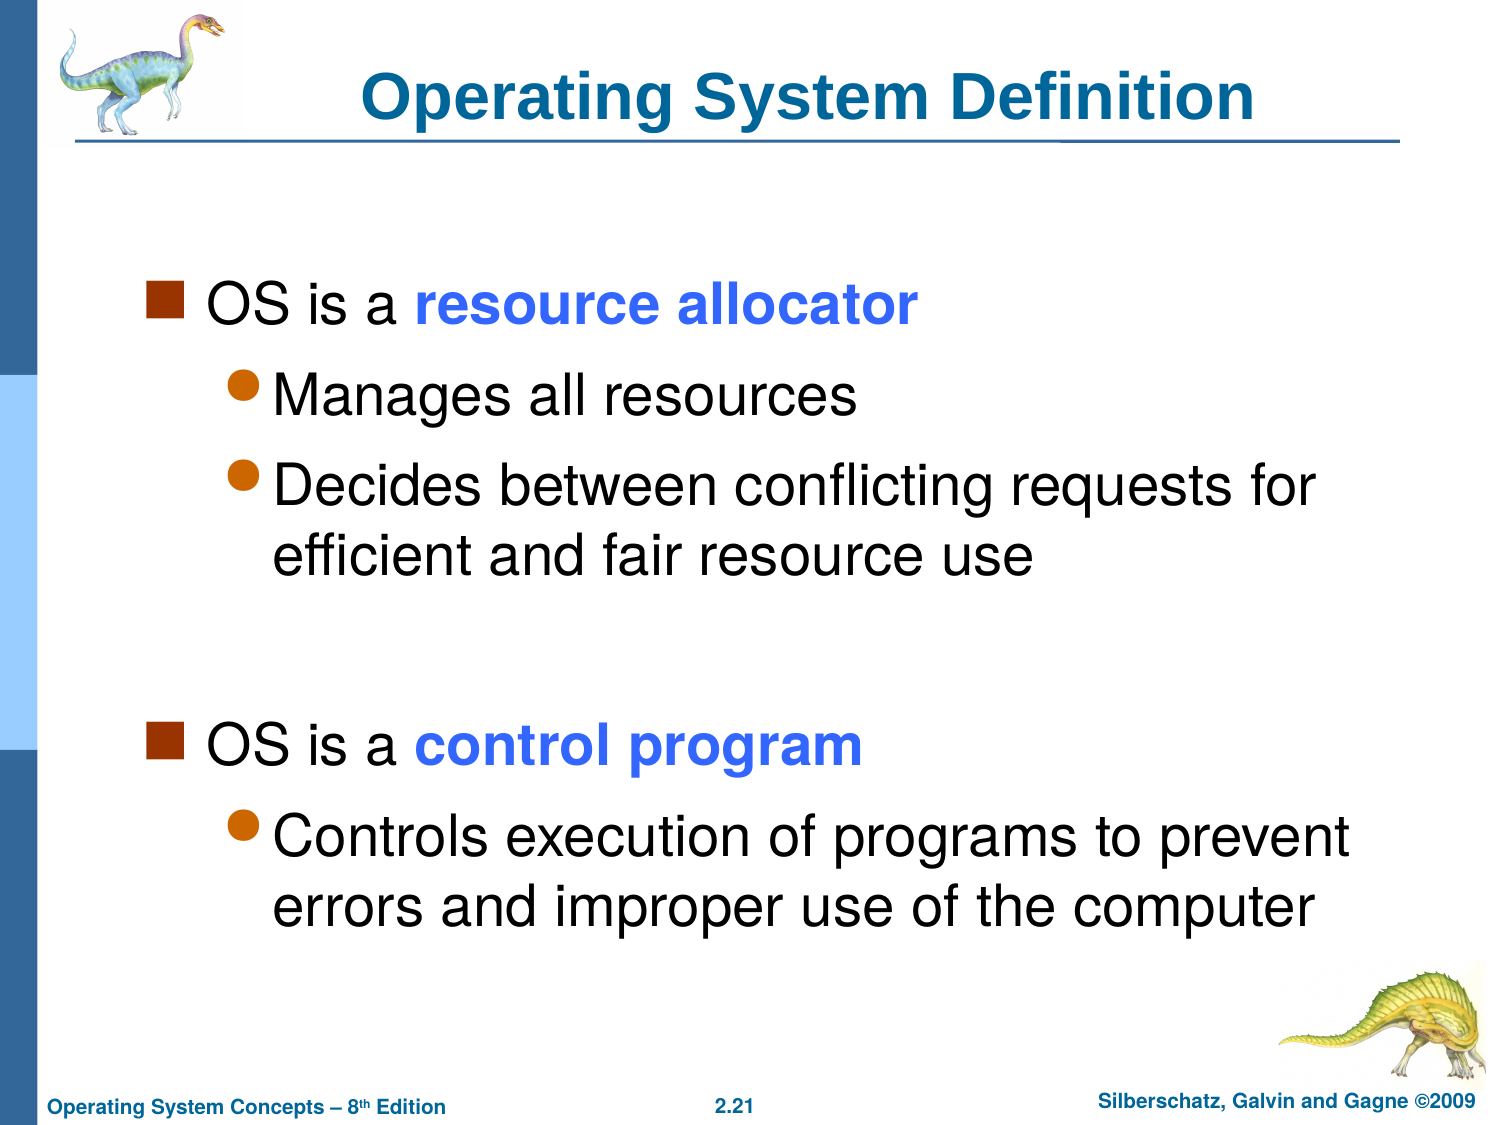

Operating System Definition

OS is a resource allocator
Manages all resources
Decides between conflicting requests for efficient and fair resource use

OS is a control program
Controls execution of programs to prevent errors and improper use of the computer